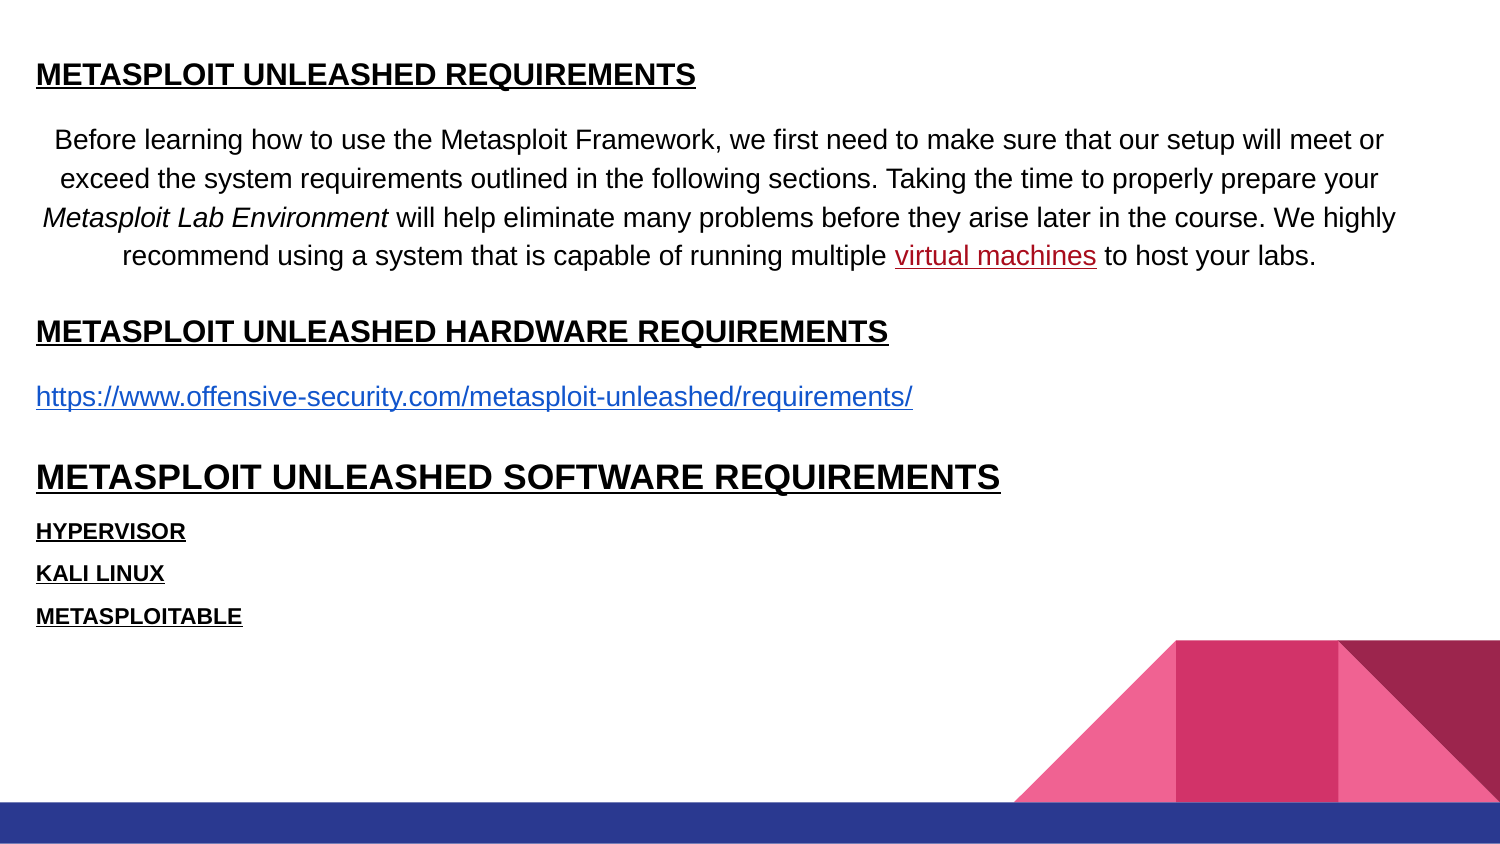

METASPLOIT UNLEASHED REQUIREMENTS
Before learning how to use the Metasploit Framework, we first need to make sure that our setup will meet or exceed the system requirements outlined in the following sections. Taking the time to properly prepare your Metasploit Lab Environment will help eliminate many problems before they arise later in the course. We highly recommend using a system that is capable of running multiple virtual machines to host your labs.
METASPLOIT UNLEASHED HARDWARE REQUIREMENTS
https://www.offensive-security.com/metasploit-unleashed/requirements/
METASPLOIT UNLEASHED SOFTWARE REQUIREMENTS
HYPERVISOR
KALI LINUX
METASPLOITABLE